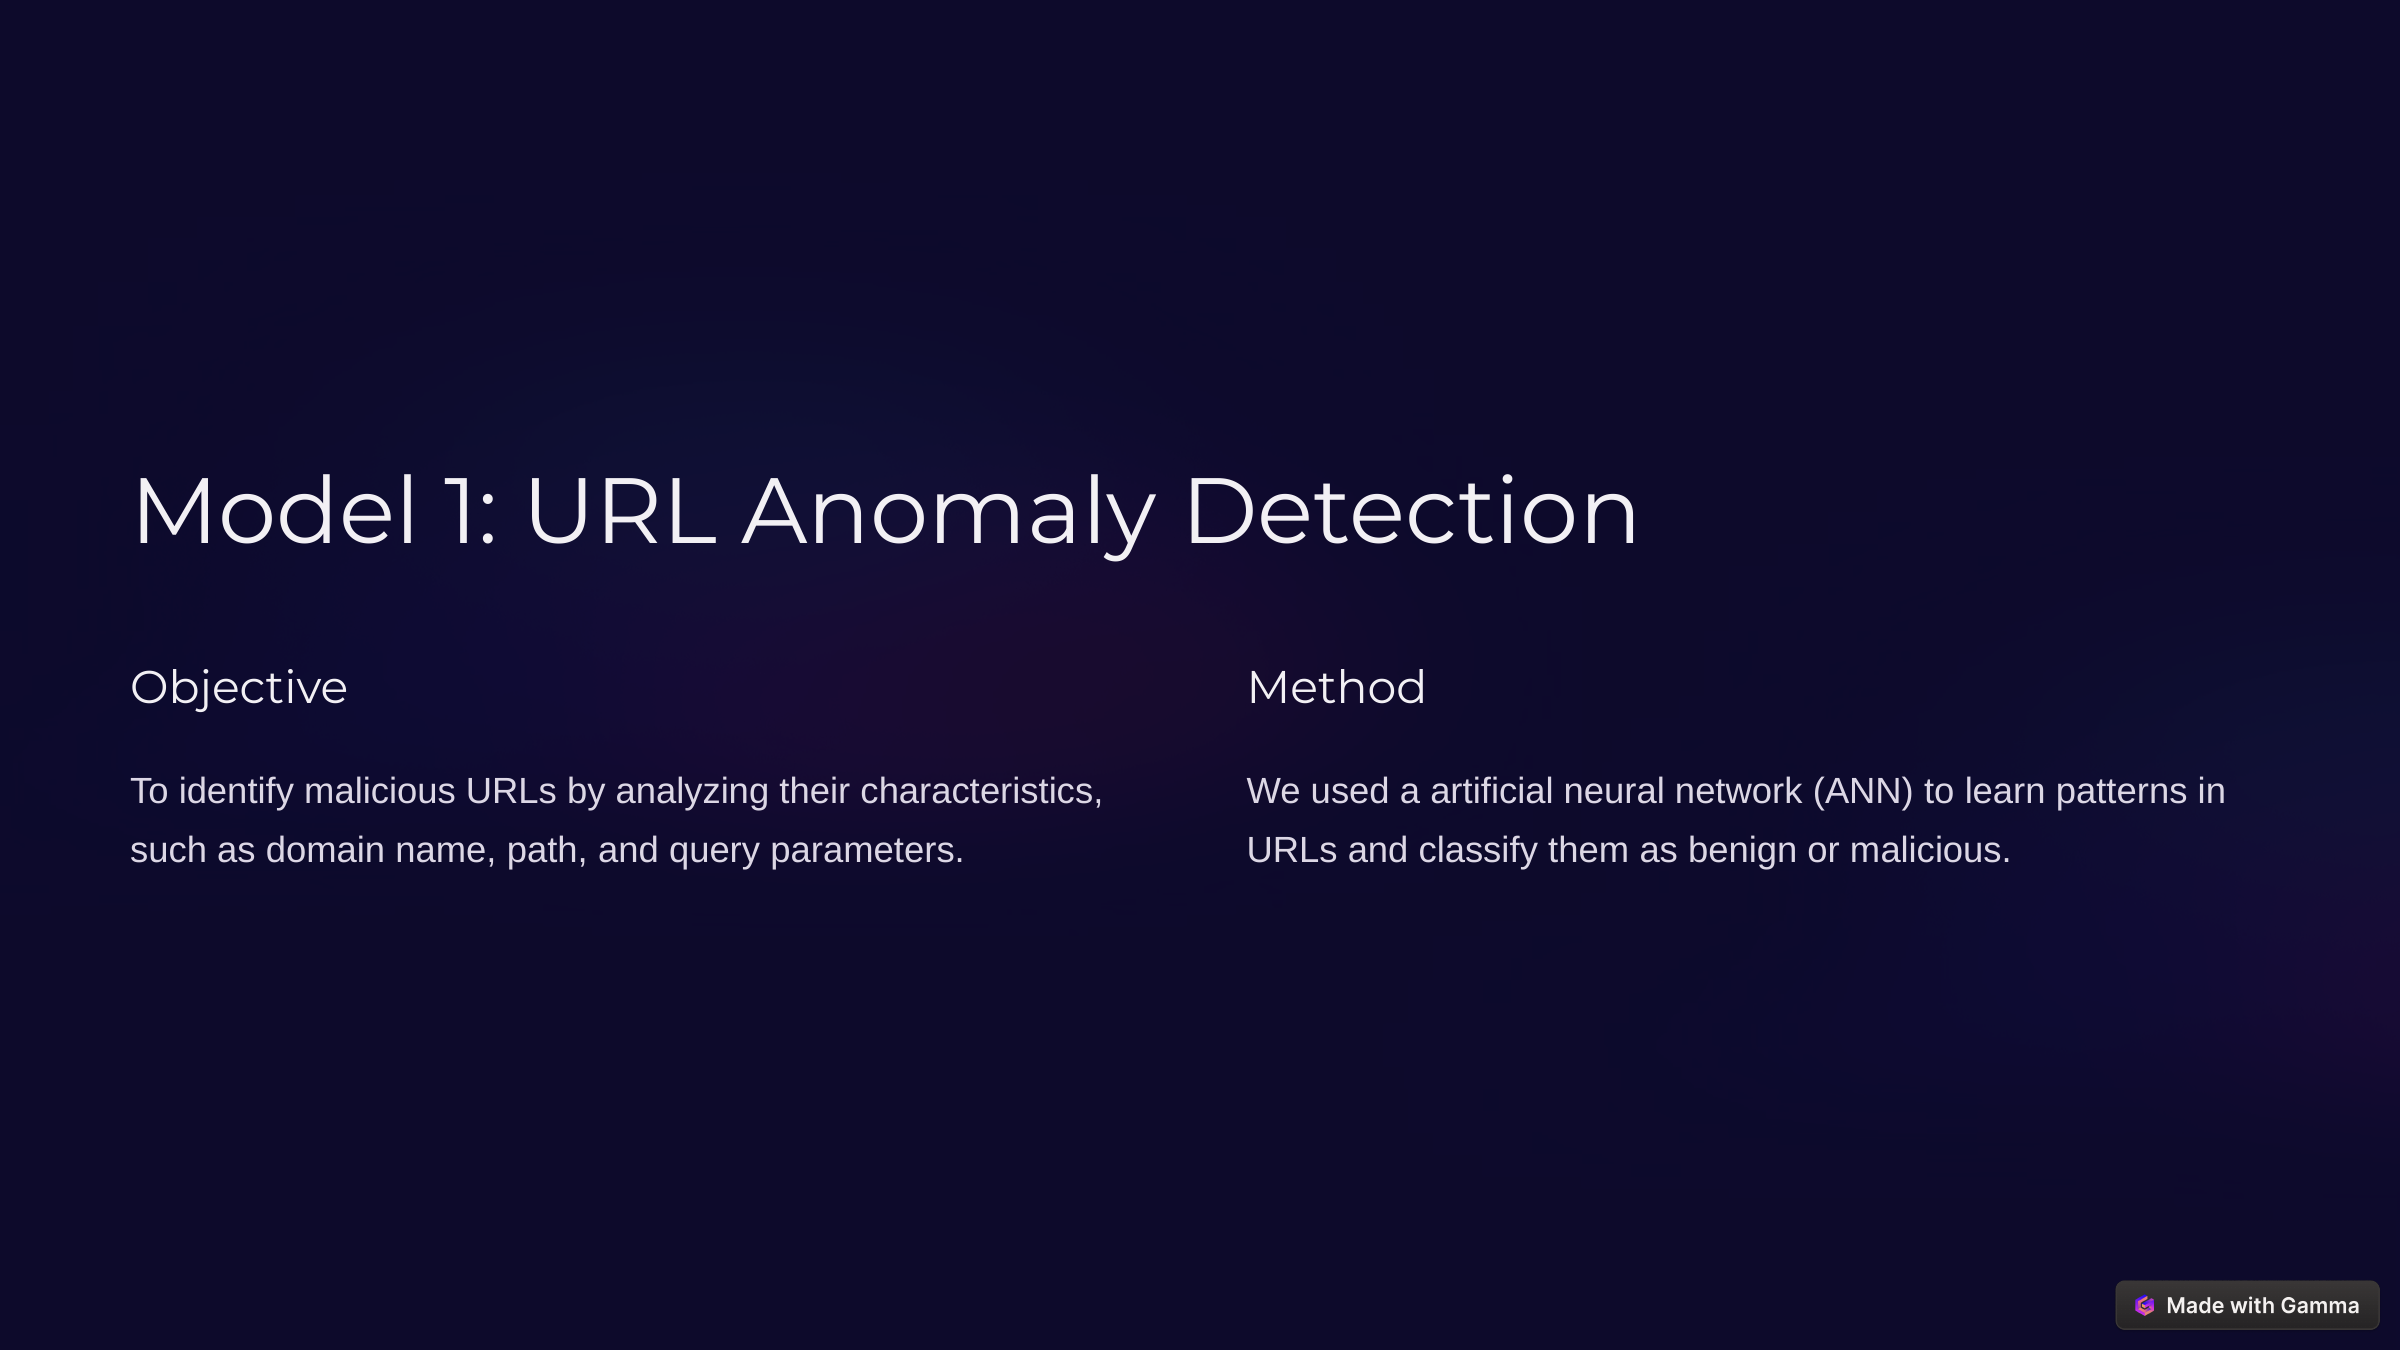

Model 1: URL Anomaly Detection
Objective
Method
To identify malicious URLs by analyzing their characteristics, such as domain name, path, and query parameters.
We used a artificial neural network (ANN) to learn patterns in URLs and classify them as benign or malicious.